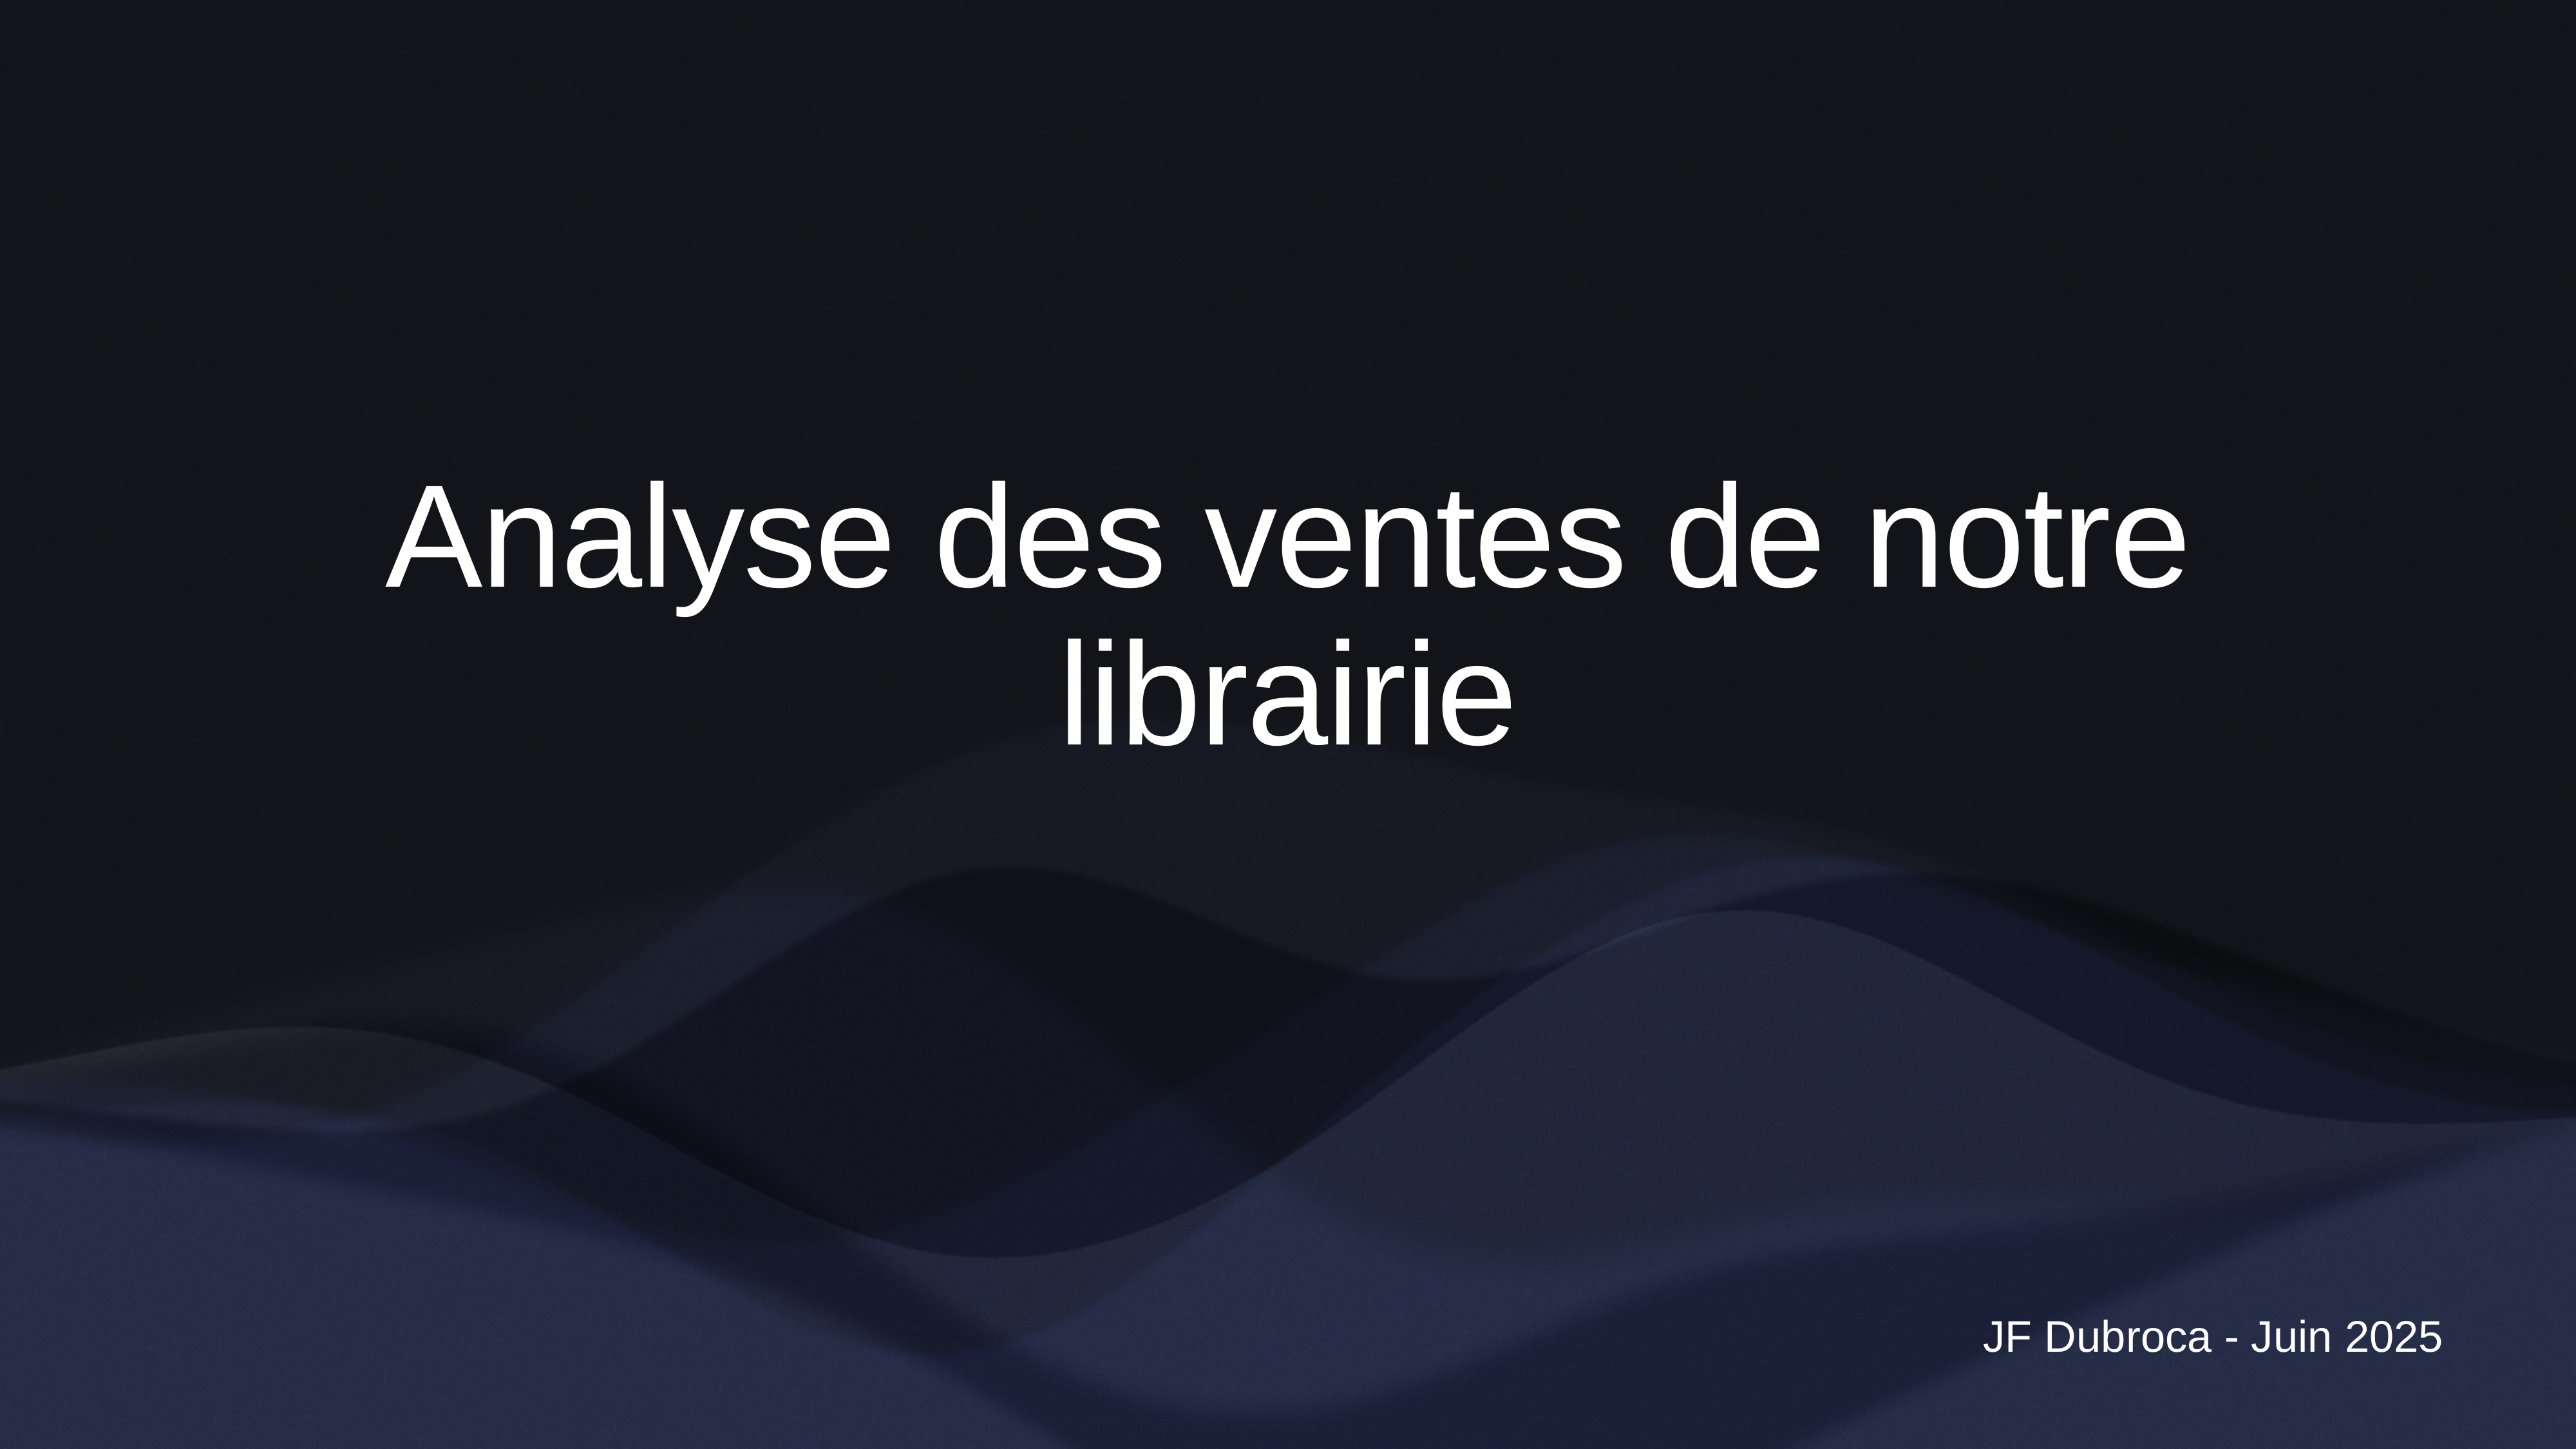

# Analyse des ventes de notre librairie
JF Dubroca - Juin 2025
1